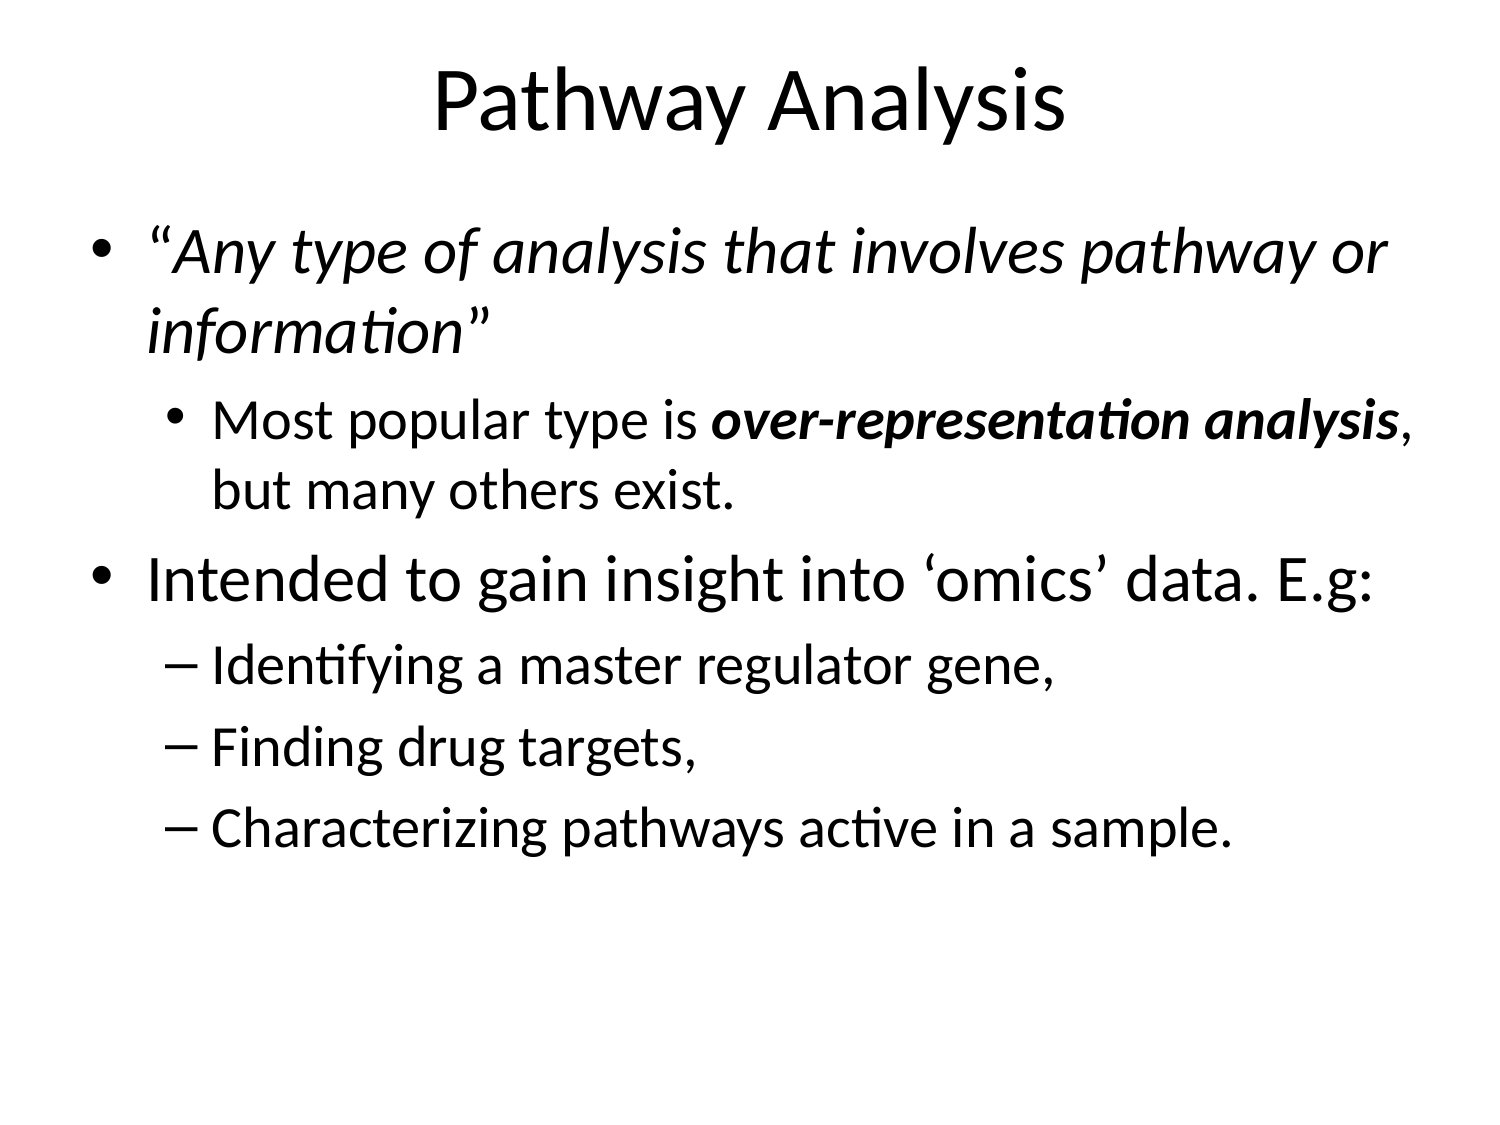

Pathway Analysis
“Any type of analysis that involves pathway or information”
Most popular type is over-representation analysis, but many others exist.
Intended to gain insight into ‘omics’ data. E.g:
Identifying a master regulator gene,
Finding drug targets,
Characterizing pathways active in a sample.